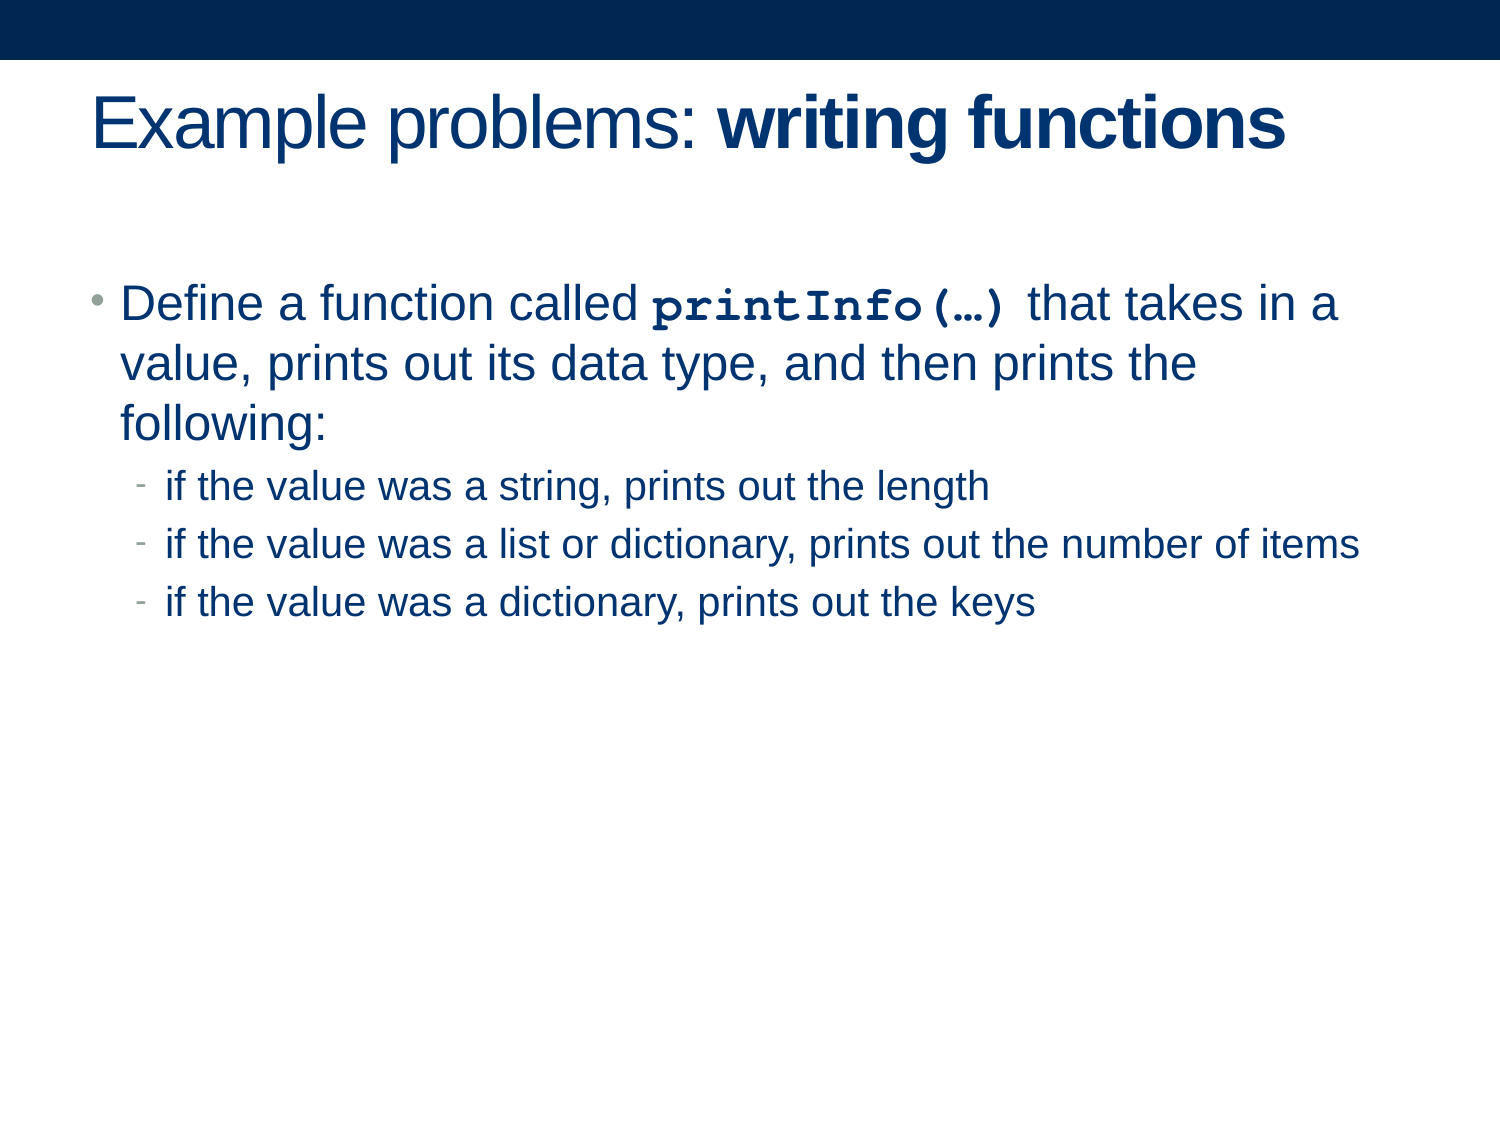

# Example problems: writing functions
Define a function called printInfo(…) that takes in a value, prints out its data type, and then prints the following:
if the value was a string, prints out the length
if the value was a list or dictionary, prints out the number of items
if the value was a dictionary, prints out the keys